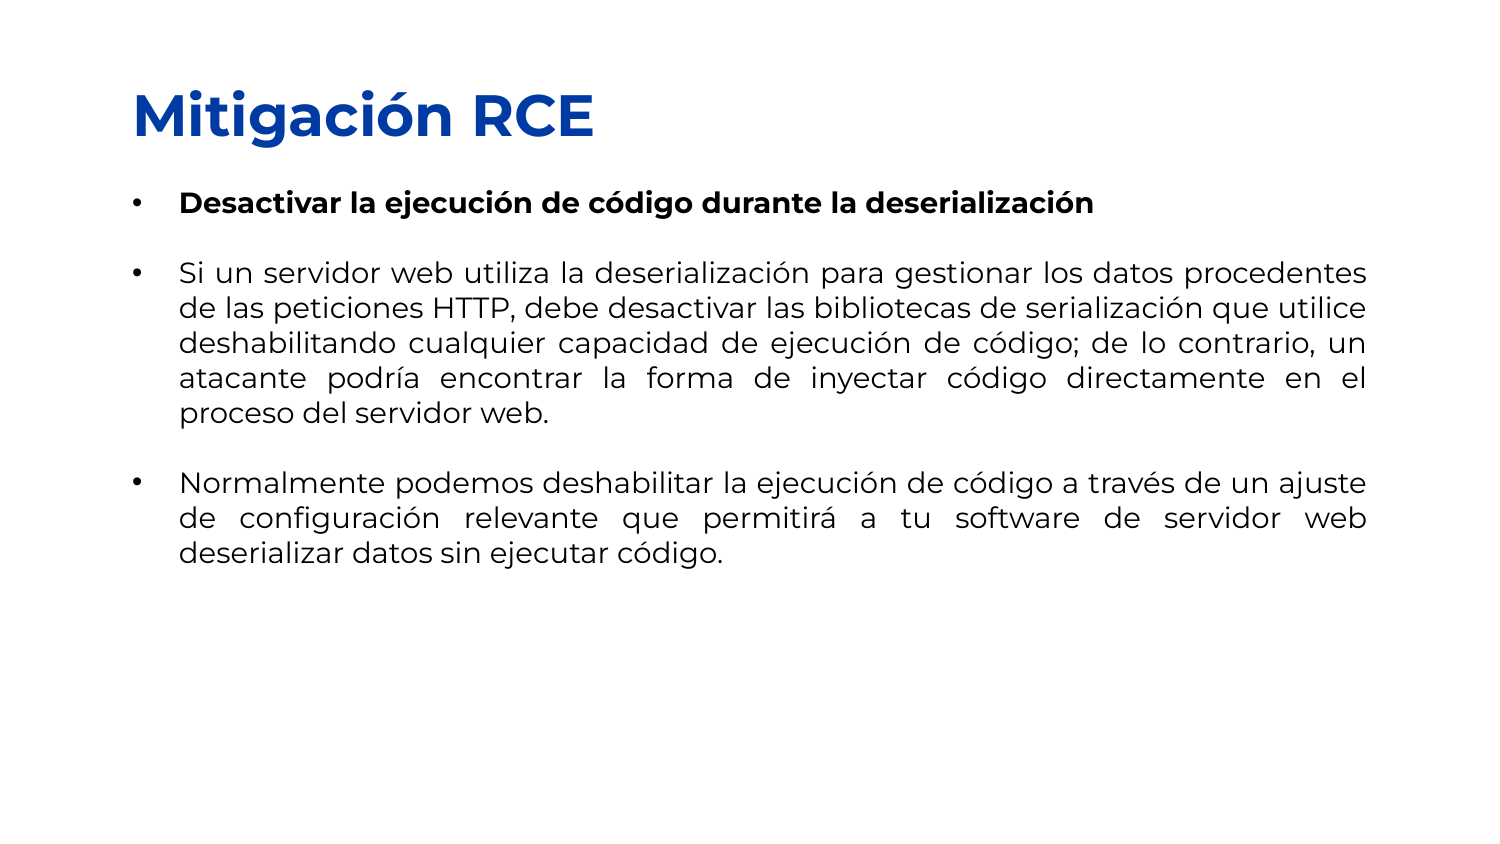

# Mitigación RCE
Desactivar la ejecución de código durante la deserialización

Si un servidor web utiliza la deserialización para gestionar los datos procedentes de las peticiones HTTP, debe desactivar las bibliotecas de serialización que utilice deshabilitando cualquier capacidad de ejecución de código; de lo contrario, un atacante podría encontrar la forma de inyectar código directamente en el proceso del servidor web.

Normalmente podemos deshabilitar la ejecución de código a través de un ajuste de configuración relevante que permitirá a tu software de servidor web deserializar datos sin ejecutar código.